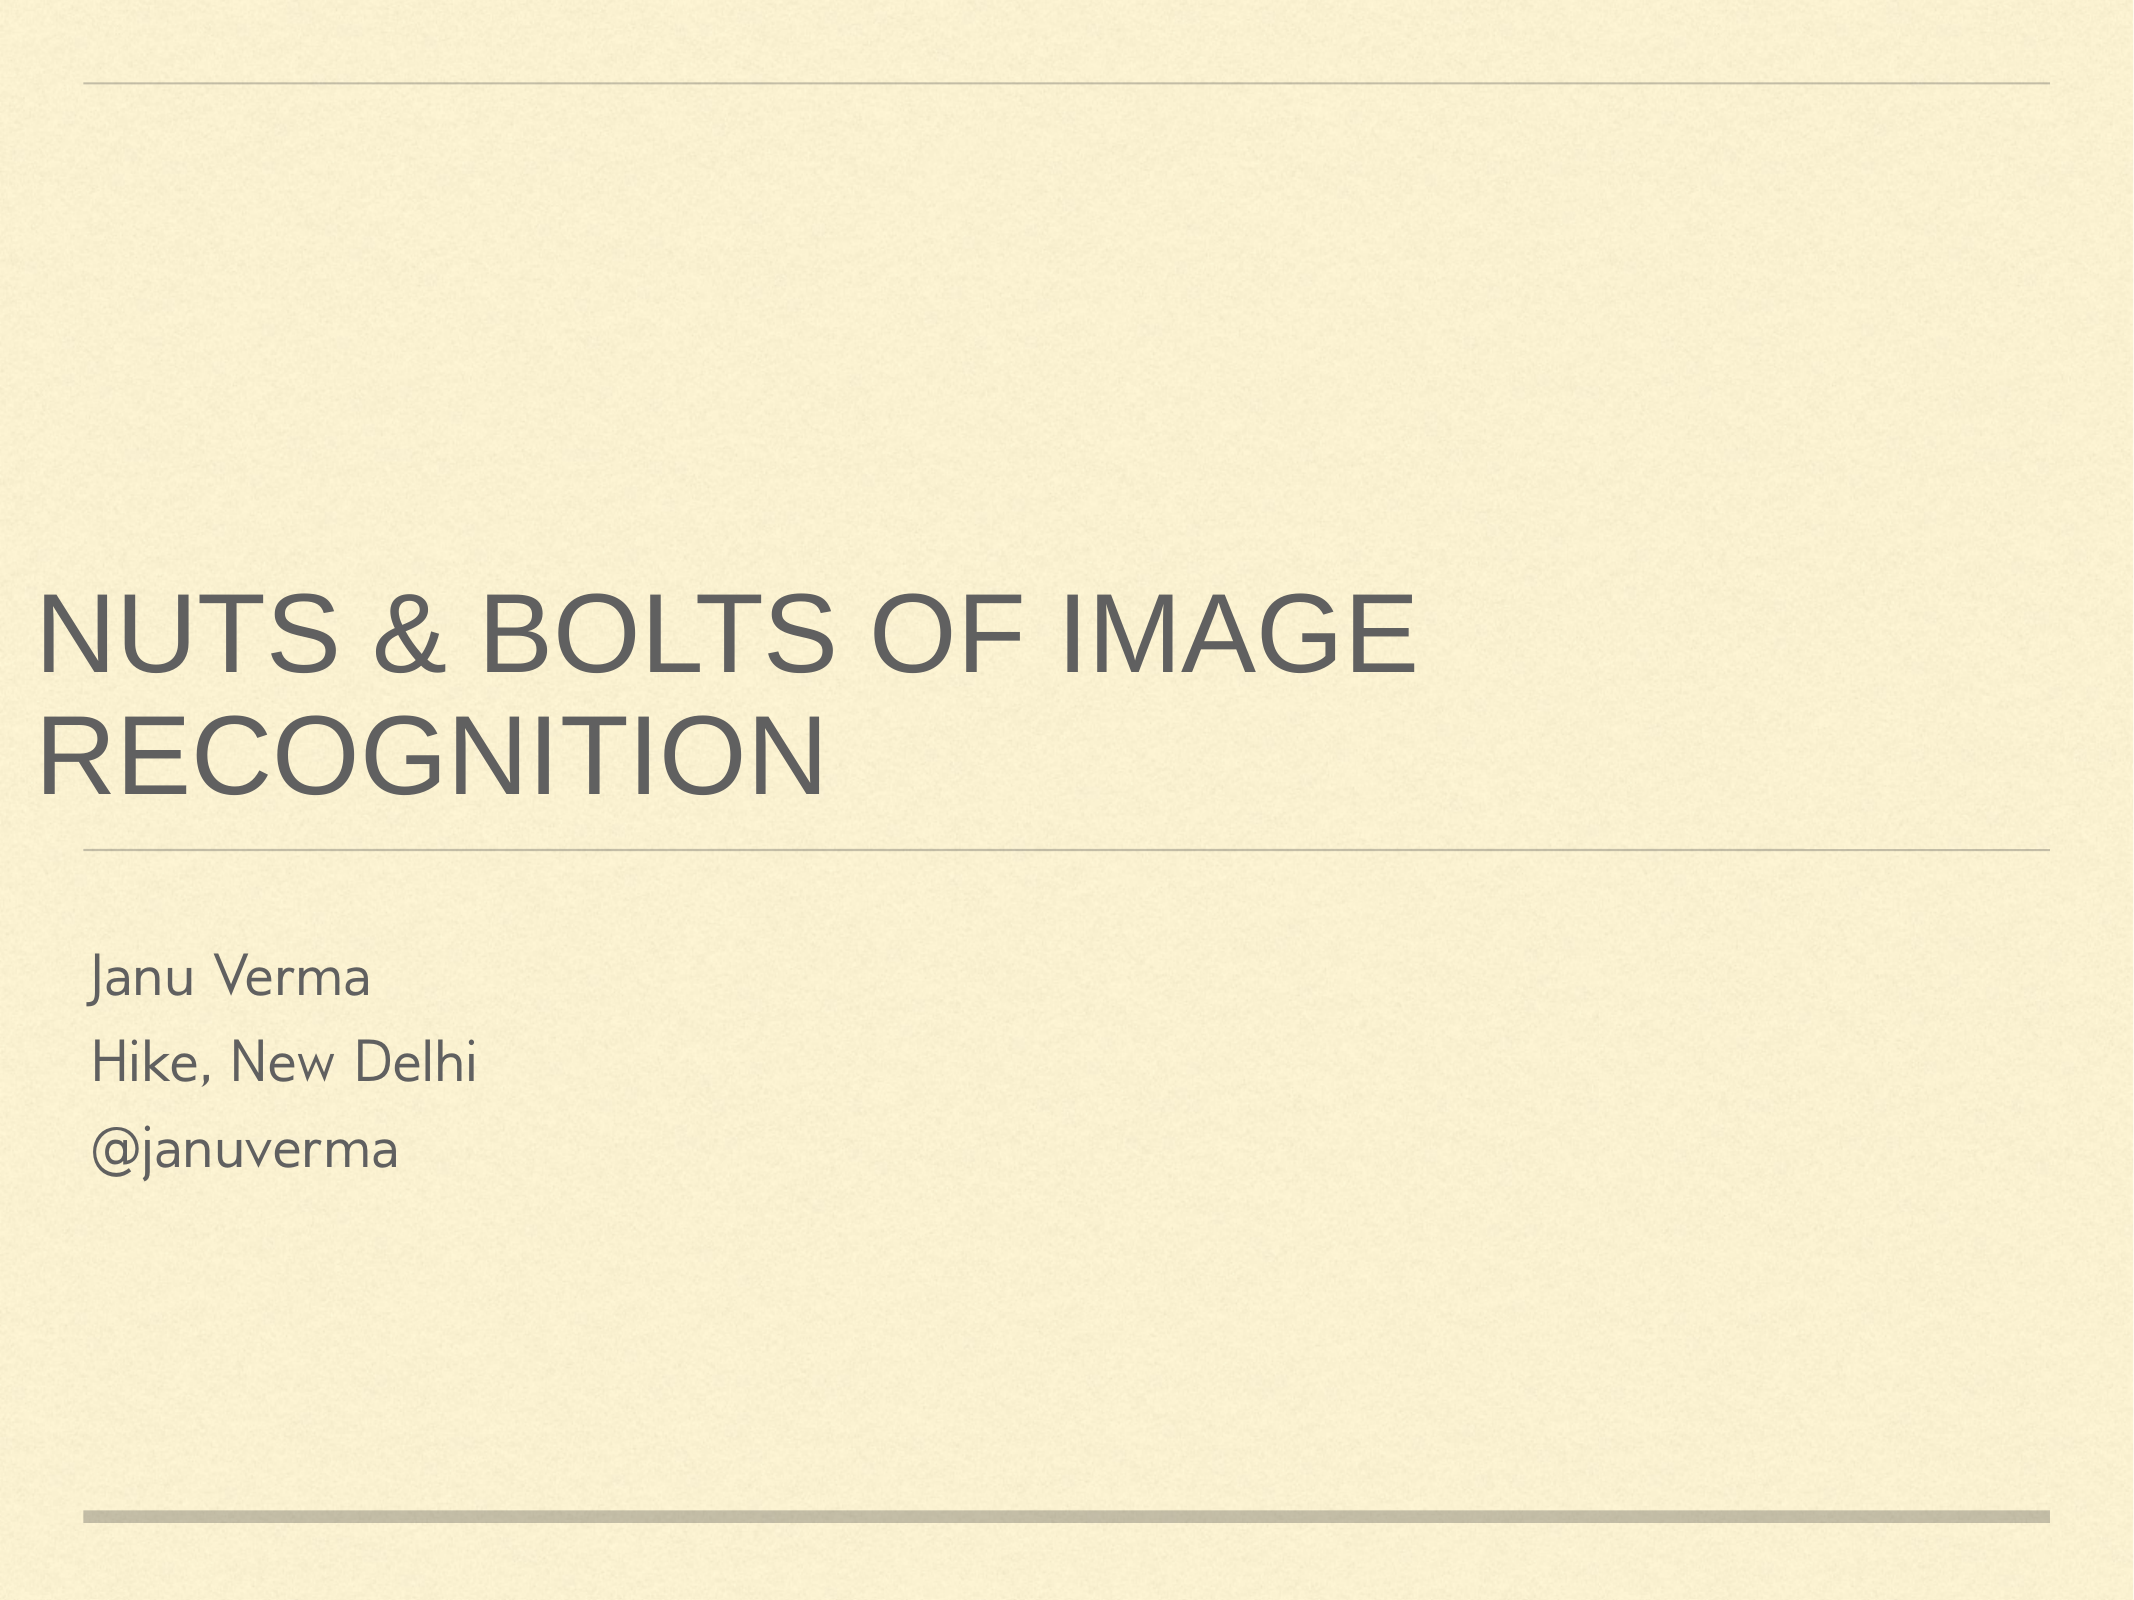

# Nuts & bolts of image recognition
Janu Verma
Hike, New Delhi
@januverma